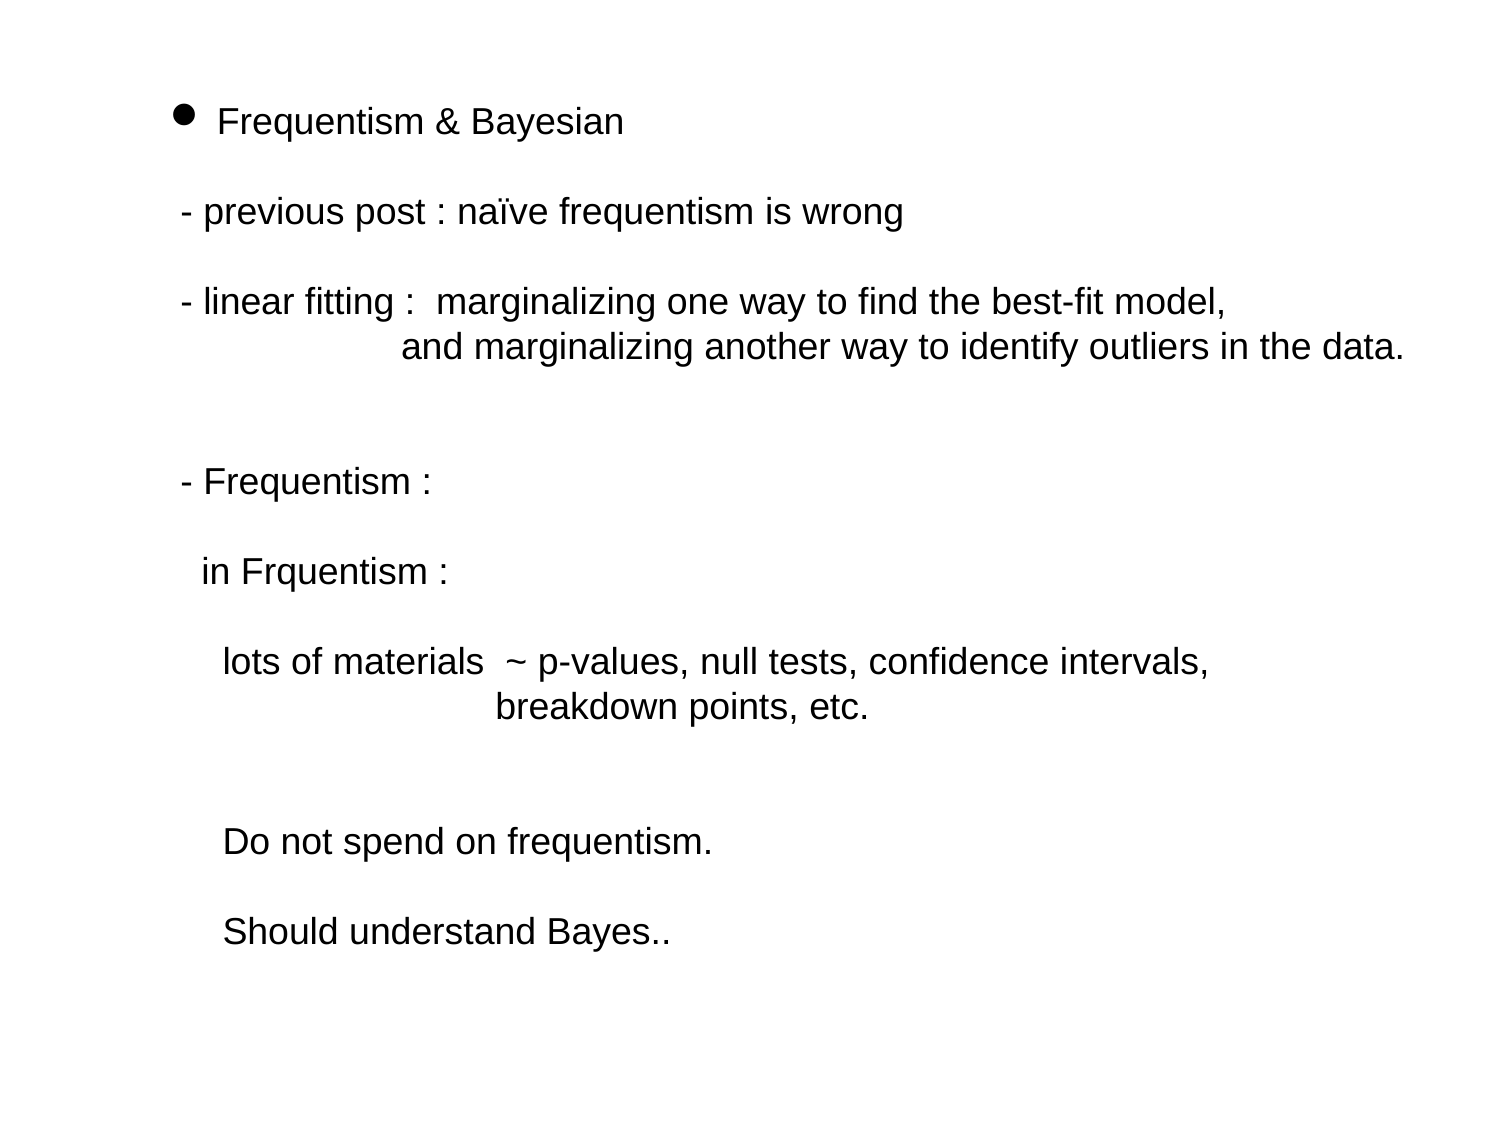

Frequentism & Bayesian

 - previous post : naïve frequentism is wrong

 - linear fitting :  marginalizing one way to find the best-fit model,
                      and marginalizing another way to identify outliers in the data.

 - Frequentism :

   in Frquentism :

     lots of materials  ~ p-values, null tests, confidence intervals,
                               breakdown points, etc.

     Do not spend on frequentism.

     Should understand Bayes..